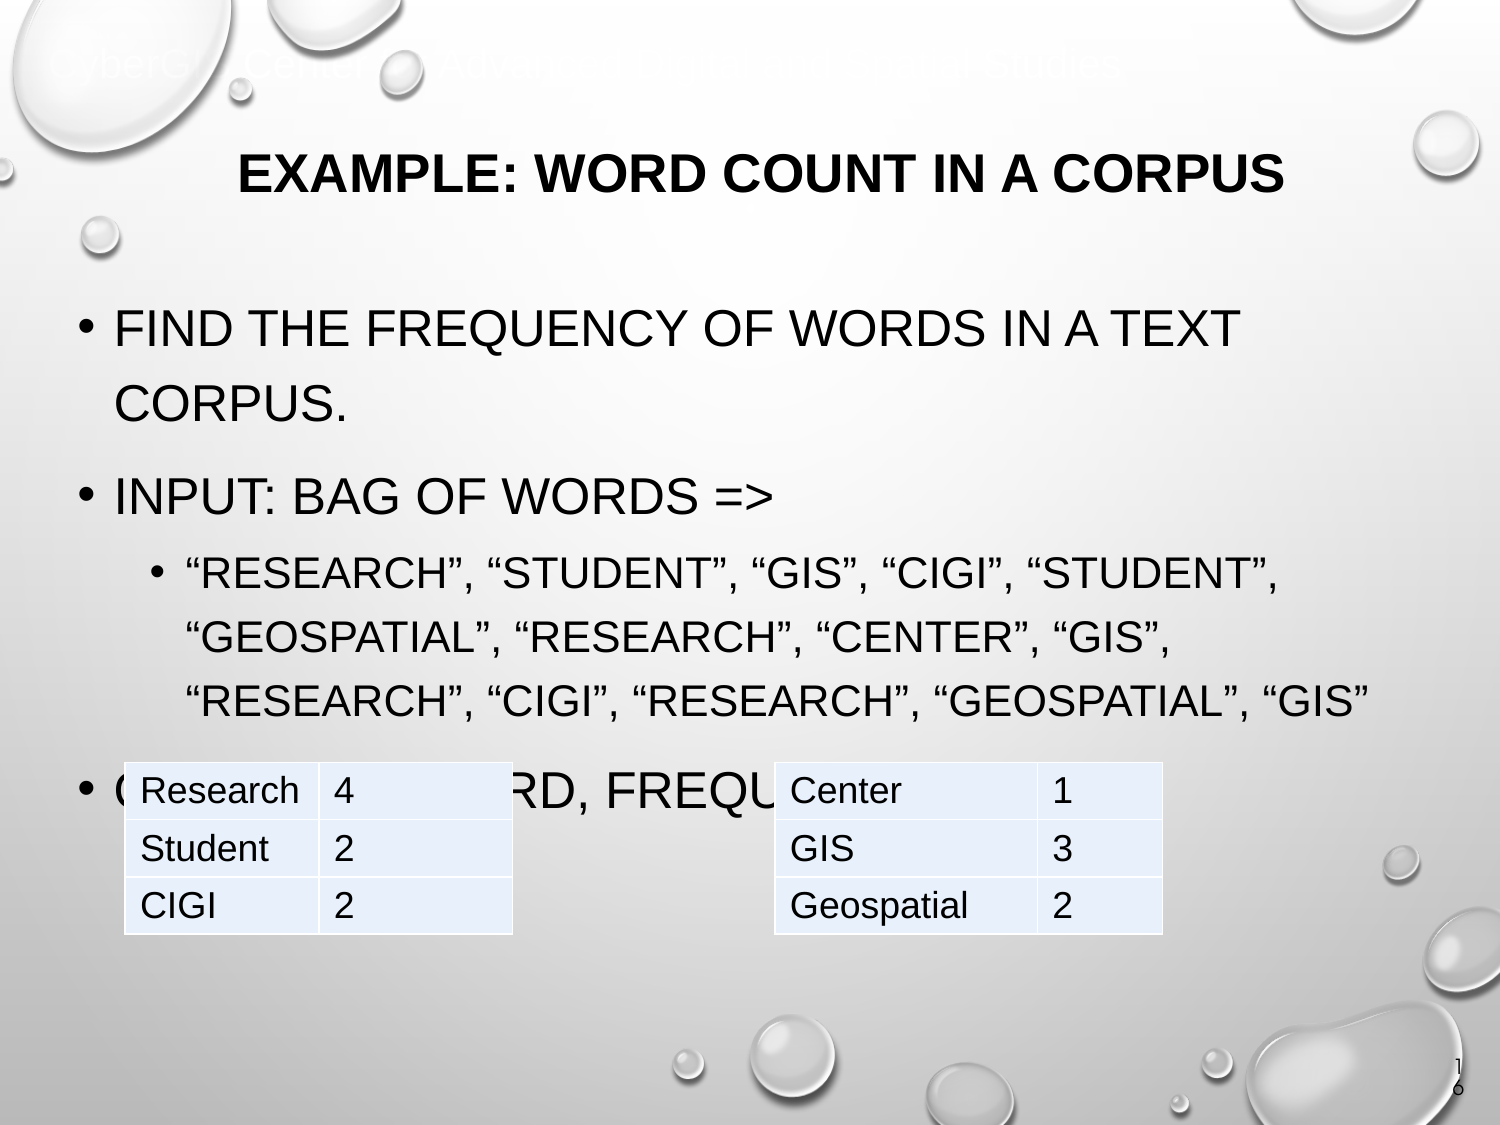

# Example: word count in a corpus
Find the frequency of words in a text corpus.
Input: Bag of words =>
“Research”, “Student”, “GIS”, “CIGI”, “Student”, “Geospatial”, “Research”, “Center”, “GIS”, “Research”, “CIGI”, “Research”, “Geospatial”, “GIS”
Output – <Word, Frequency>

| Research | 4 |
| --- | --- |
| Student | 2 |
| CIGI | 2 |
| Center | 1 |
| --- | --- |
| GIS | 3 |
| Geospatial | 2 |
16